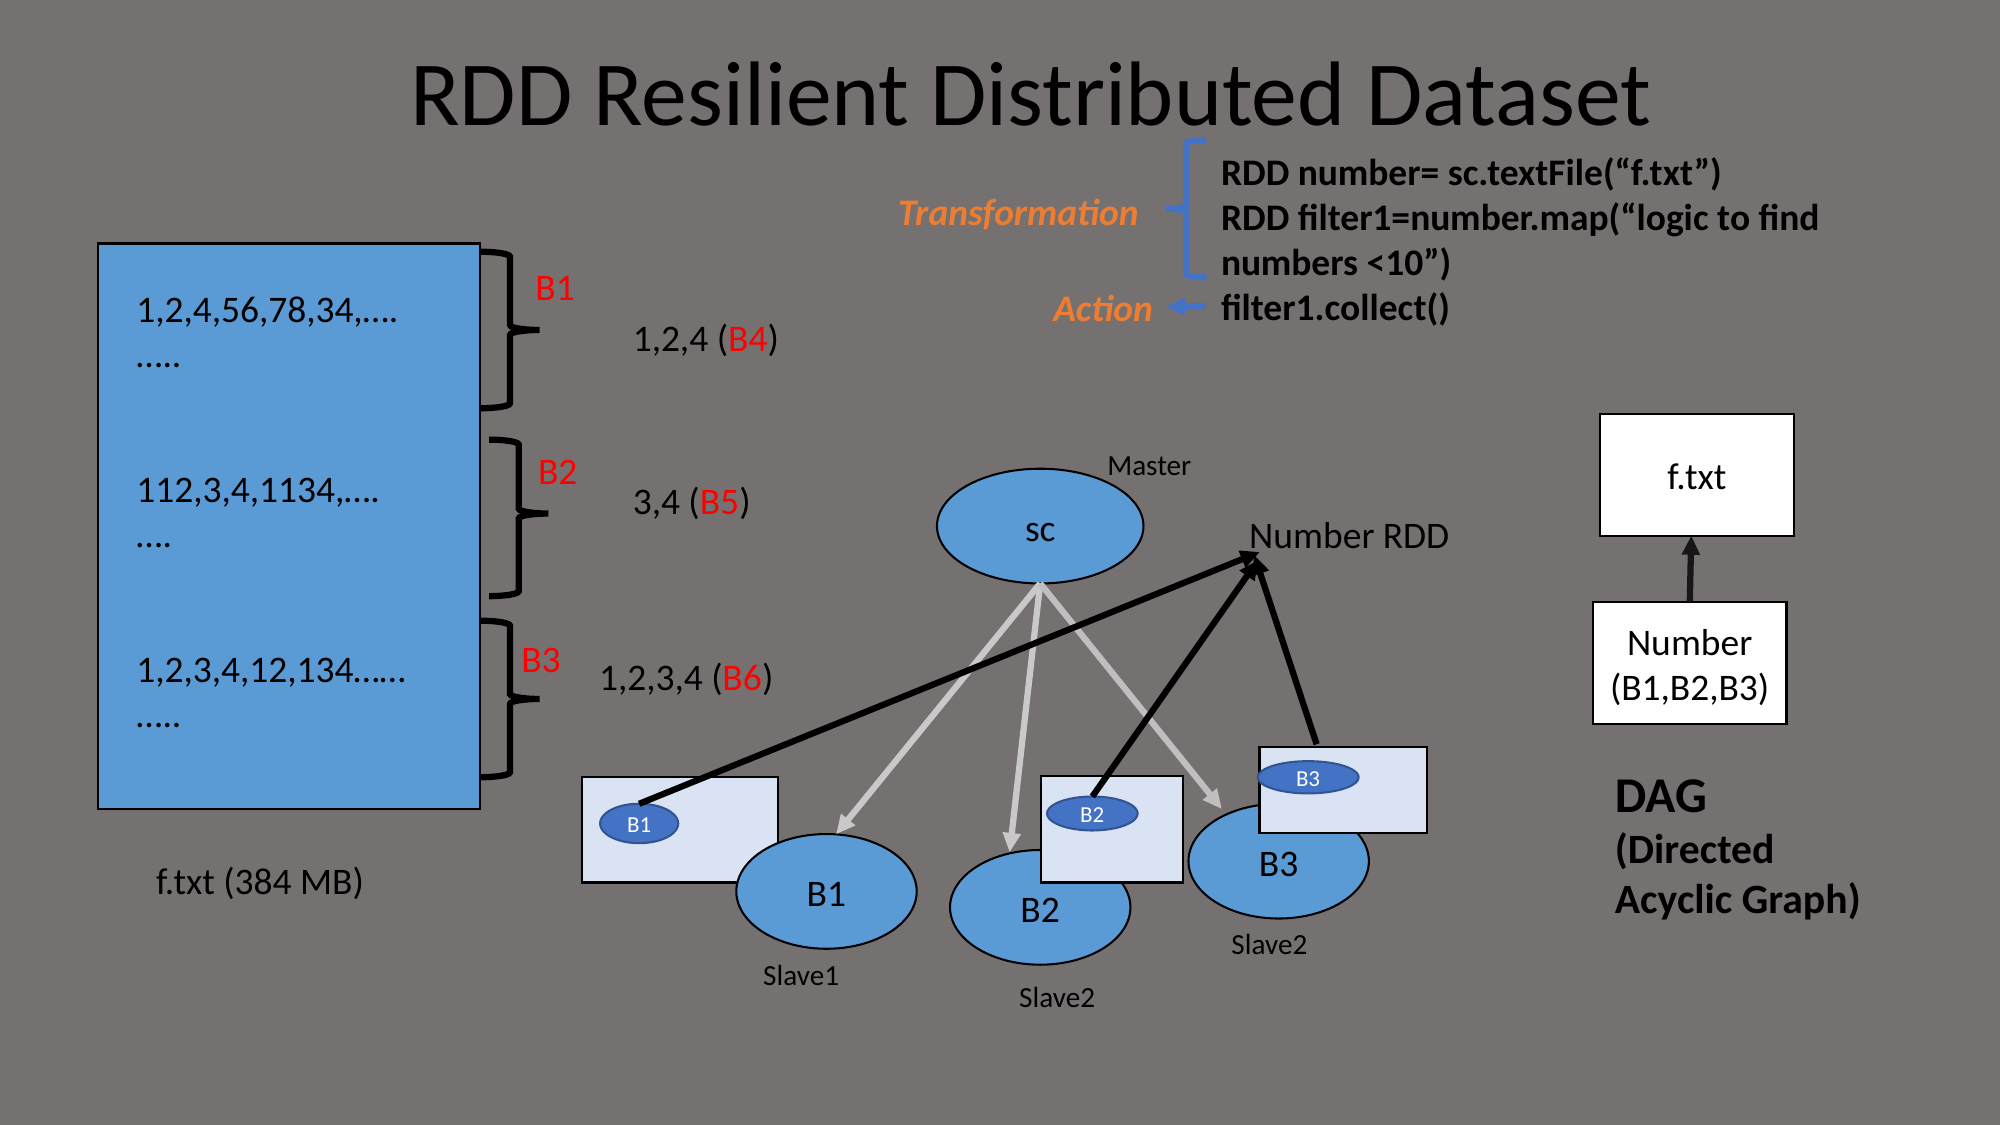

# RDD Resilient Distributed Dataset

RDD number= sc.textFile(“f.txt”)
RDD filter1=number.map(“logic to find numbers <10”)
filter1.collect()
Transformation

B1
Action
1,2,4,56,78,34,….
…..

112,3,4,1134,….
….

1,2,3,4,12,134……
…..
1,2,4 (B4)
f.txt
Master
B2

sc
3,4 (B5)
Number RDD
Number
(B1,B2,B3)

B3
1,2,3,4 (B6)

DAG
(Directed Acyclic Graph)
B3

B2
B1
B3
B1
f.txt (384 MB)
B2
Slave2
Slave1
Slave2